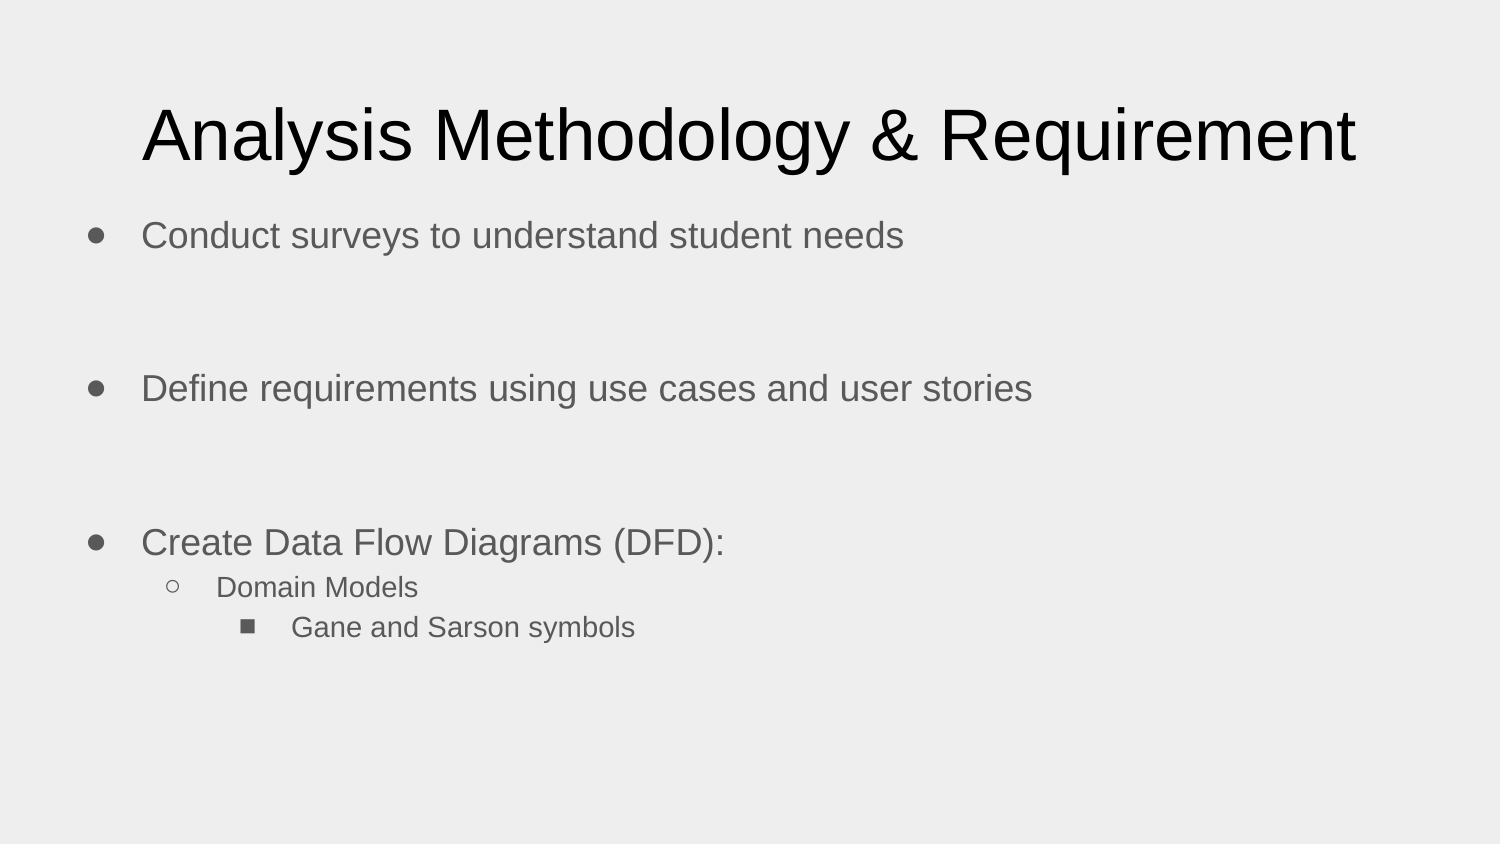

# Analysis Methodology & Requirement
Conduct surveys to understand student needs

Define requirements using use cases and user stories

Create Data Flow Diagrams (DFD):
Domain Models
Gane and Sarson symbols